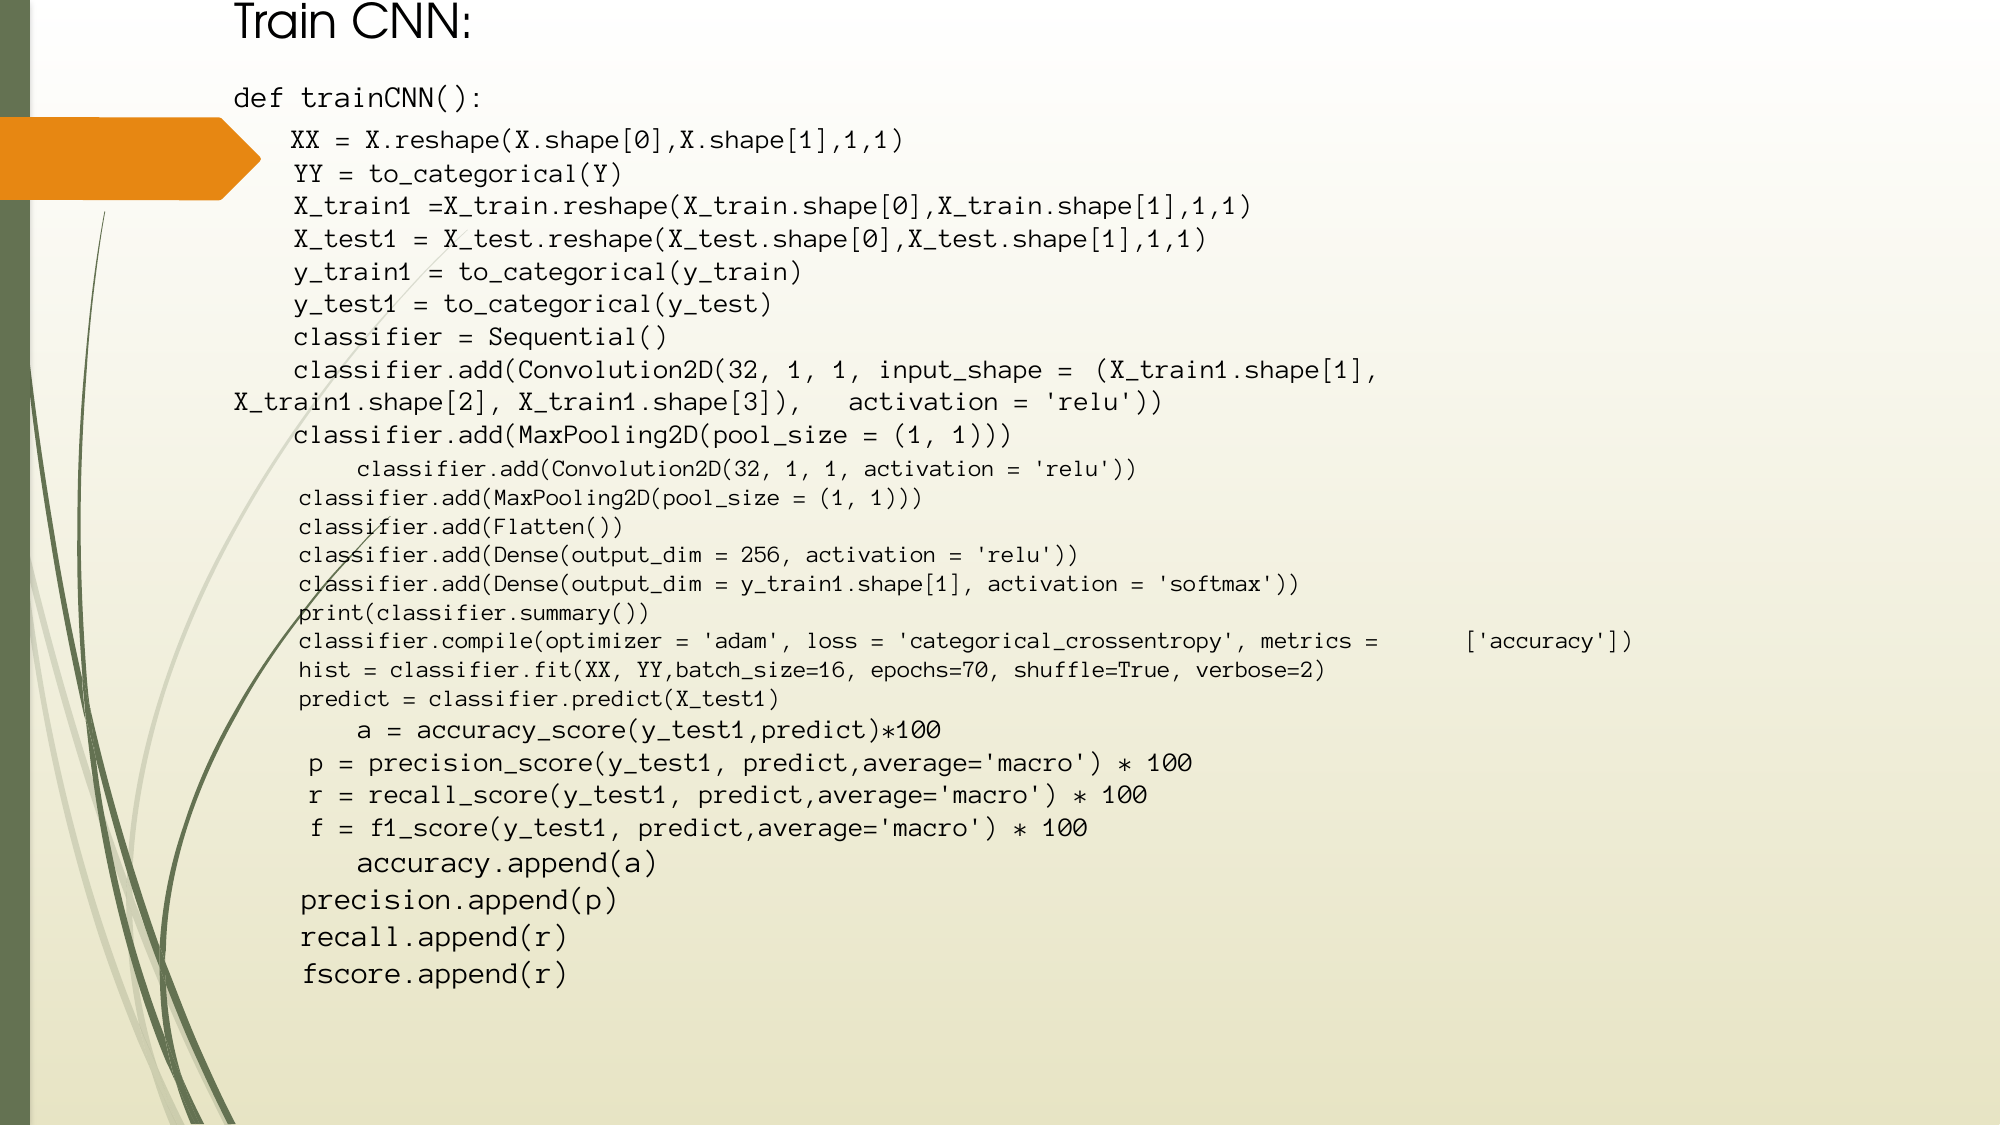

# Train CNN: def trainCNN(): XX = X.reshape(X.shape[0],X.shape[1],1,1)     YY = to_categorical(Y)     X_train1 =X_train.reshape(X_train.shape[0],X_train.shape[1],1,1)     X_test1 = X_test.reshape(X_test.shape[0],X_test.shape[1],1,1)     y_train1 = to_categorical(y_train)     y_test1 = to_categorical(y_test)     classifier = Sequential()     classifier.add(Convolution2D(32, 1, 1, input_shape = 	(X_train1.shape[1],  	X_train1.shape[2], X_train1.shape[3]), 	activation = 'relu'))     classifier.add(MaxPooling2D(pool_size = (1, 1))) classifier.add(Convolution2D(32, 1, 1, activation = 'relu'))      classifier.add(MaxPooling2D(pool_size = (1, 1)))      classifier.add(Flatten())      classifier.add(Dense(output_dim = 256, activation = 'relu'))      classifier.add(Dense(output_dim = y_train1.shape[1], activation = 'softmax'))      print(classifier.summary())      classifier.compile(optimizer = 'adam', loss = 'categorical_crossentropy', metrics = 	['accuracy'])      hist = classifier.fit(XX, YY,batch_size=16, epochs=70, shuffle=True, verbose=2)      predict = classifier.predict(X_test1) a = accuracy_score(y_test1,predict)*100      p = precision_score(y_test1, predict,average='macro') * 100      r = recall_score(y_test1, predict,average='macro') * 100      f = f1_score(y_test1, predict,average='macro') * 100 accuracy.append(a)     precision.append(p)     recall.append(r)     fscore.append(r)